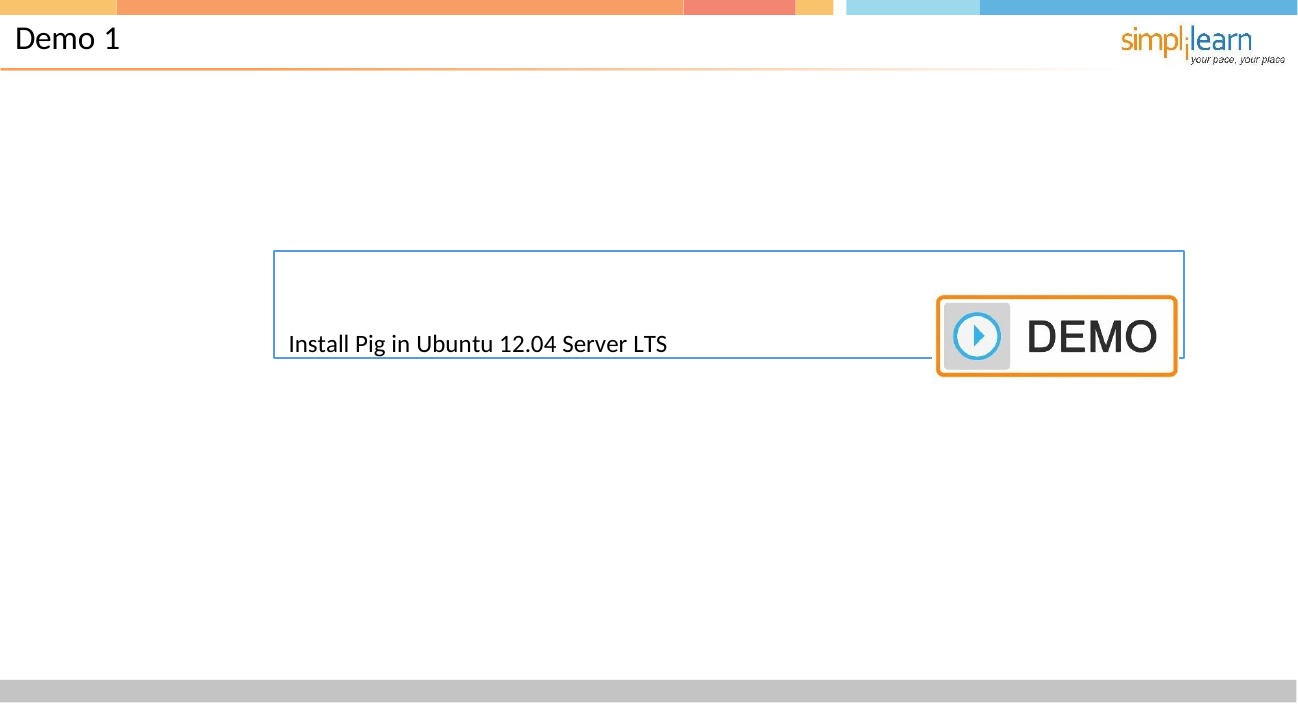

# Demo 1

Install Pig in Ubuntu 12.04 Server LTS